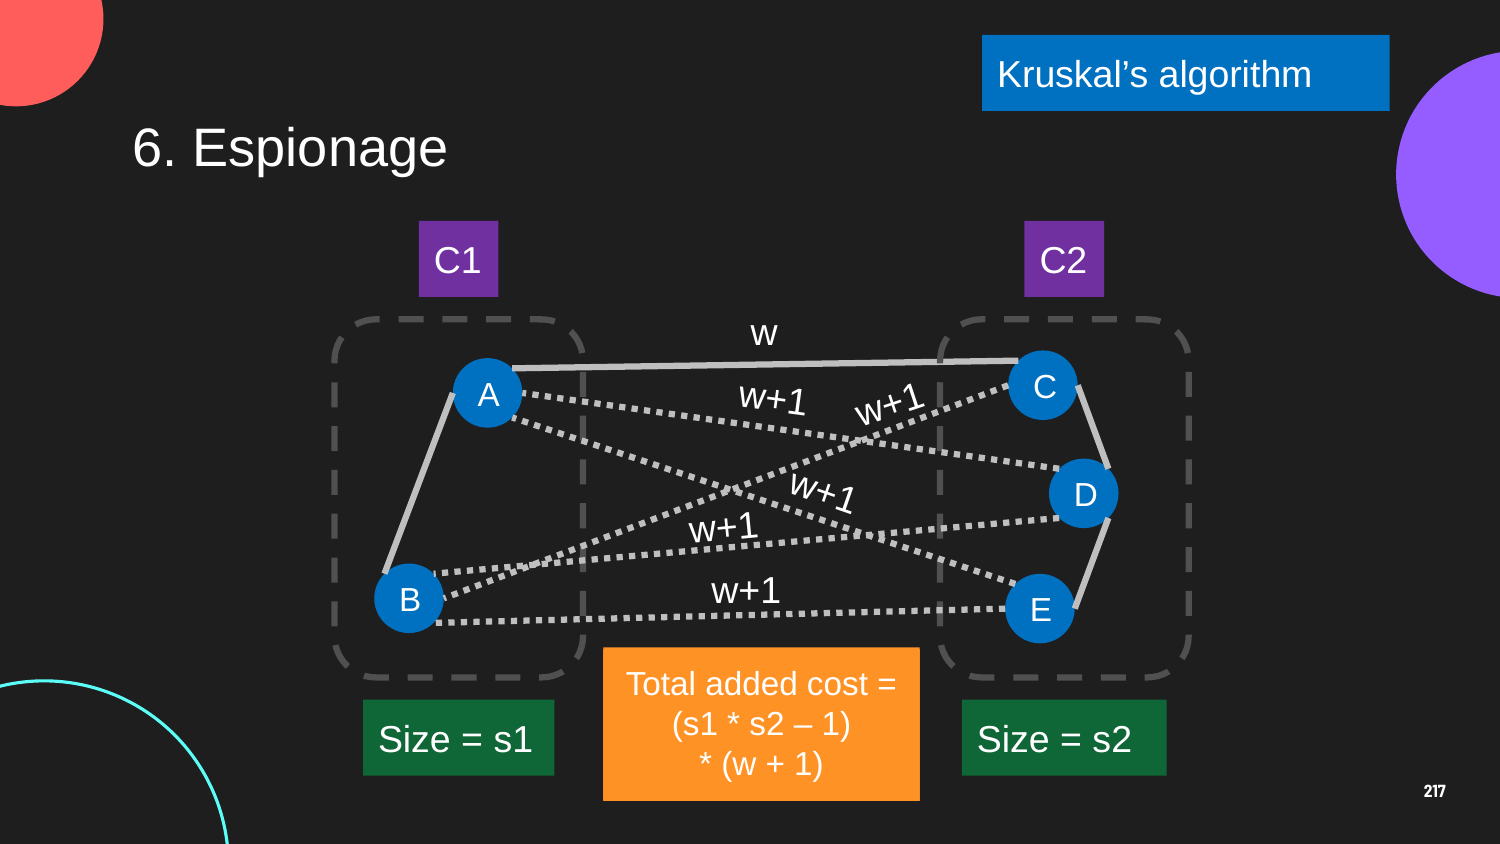

Kruskal’s algorithm
6. Espionage

C1
C2
w

C
A
w+1
w+1
D
w+1
w+1
w+1
B
E
Total added cost = (s1 * s2 – 1)
* (w + 1)
Weight w+1
s1*s2 - 1 edges
Size = s1
Size = s2
217